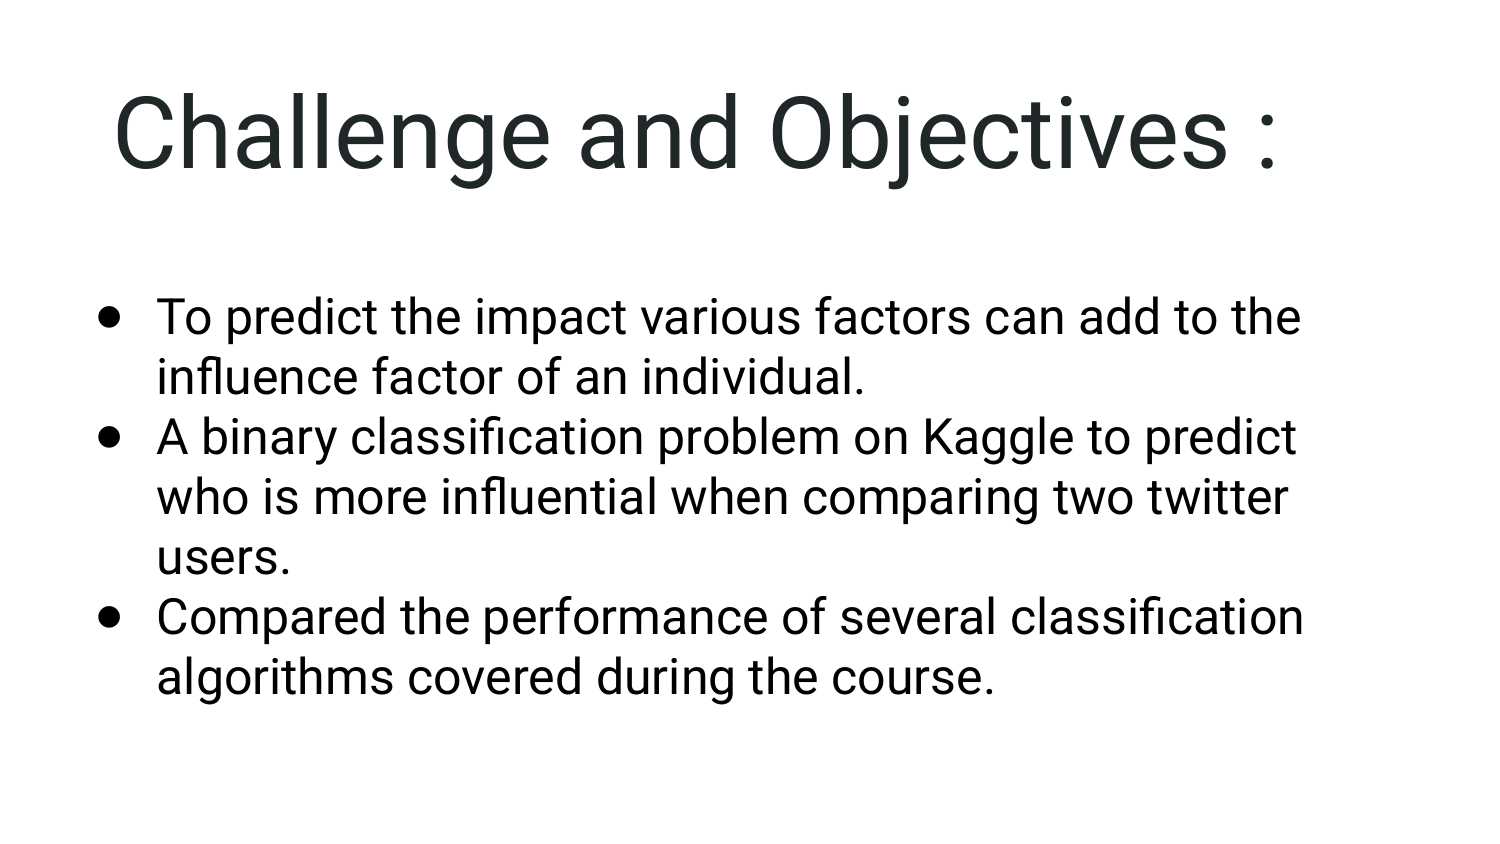

# Challenge and Objectives :

To predict the impact various factors can add to the influence factor of an individual.
A binary classification problem on Kaggle to predict who is more influential when comparing two twitter users.
Compared the performance of several classification algorithms covered during the course.

https://www.kaggle.com/c/predict-who-is-more-influential-in-a-social-network#description